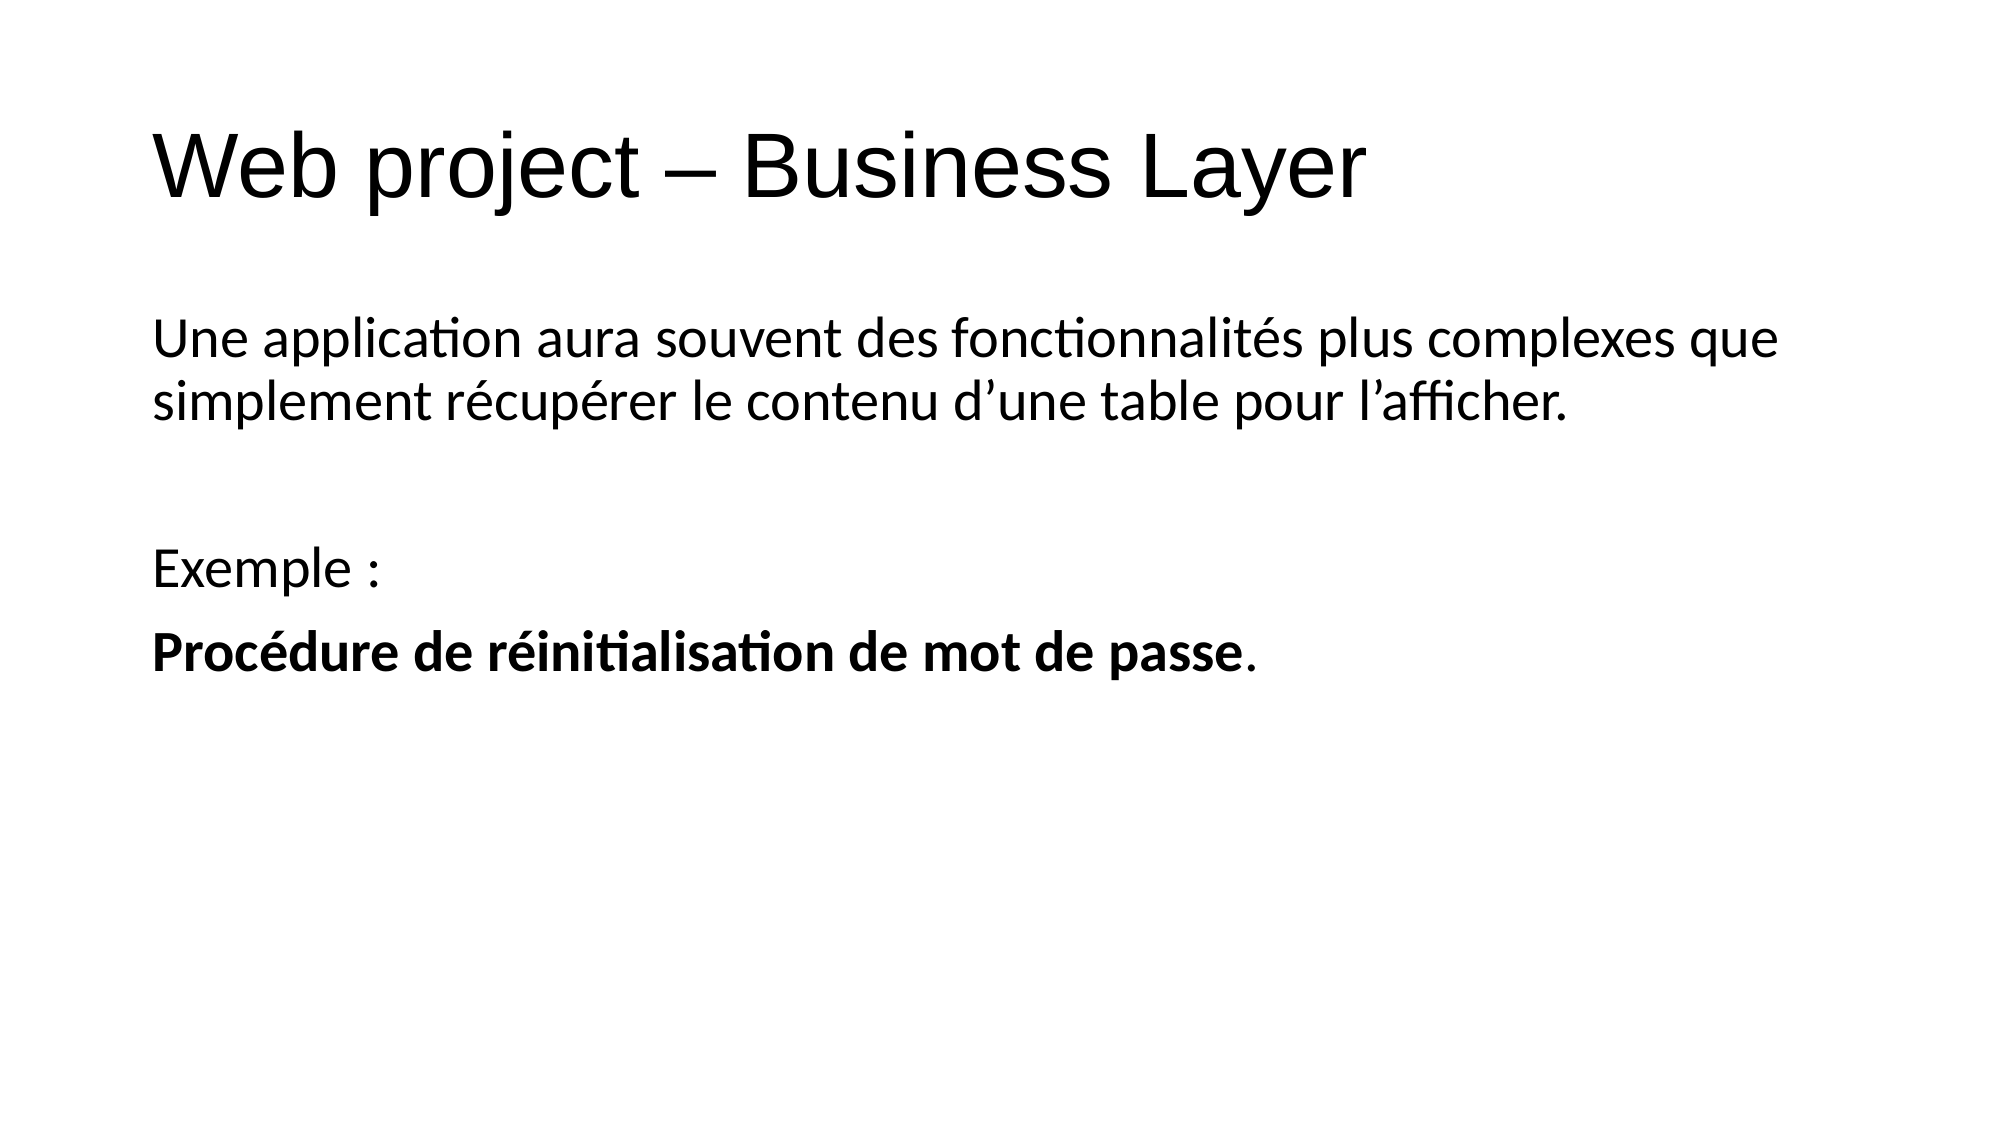

Web project – Business Layer
Une application aura souvent des fonctionnalités plus complexes que simplement récupérer le contenu d’une table pour l’afficher.

Exemple :
Procédure de réinitialisation de mot de passe.